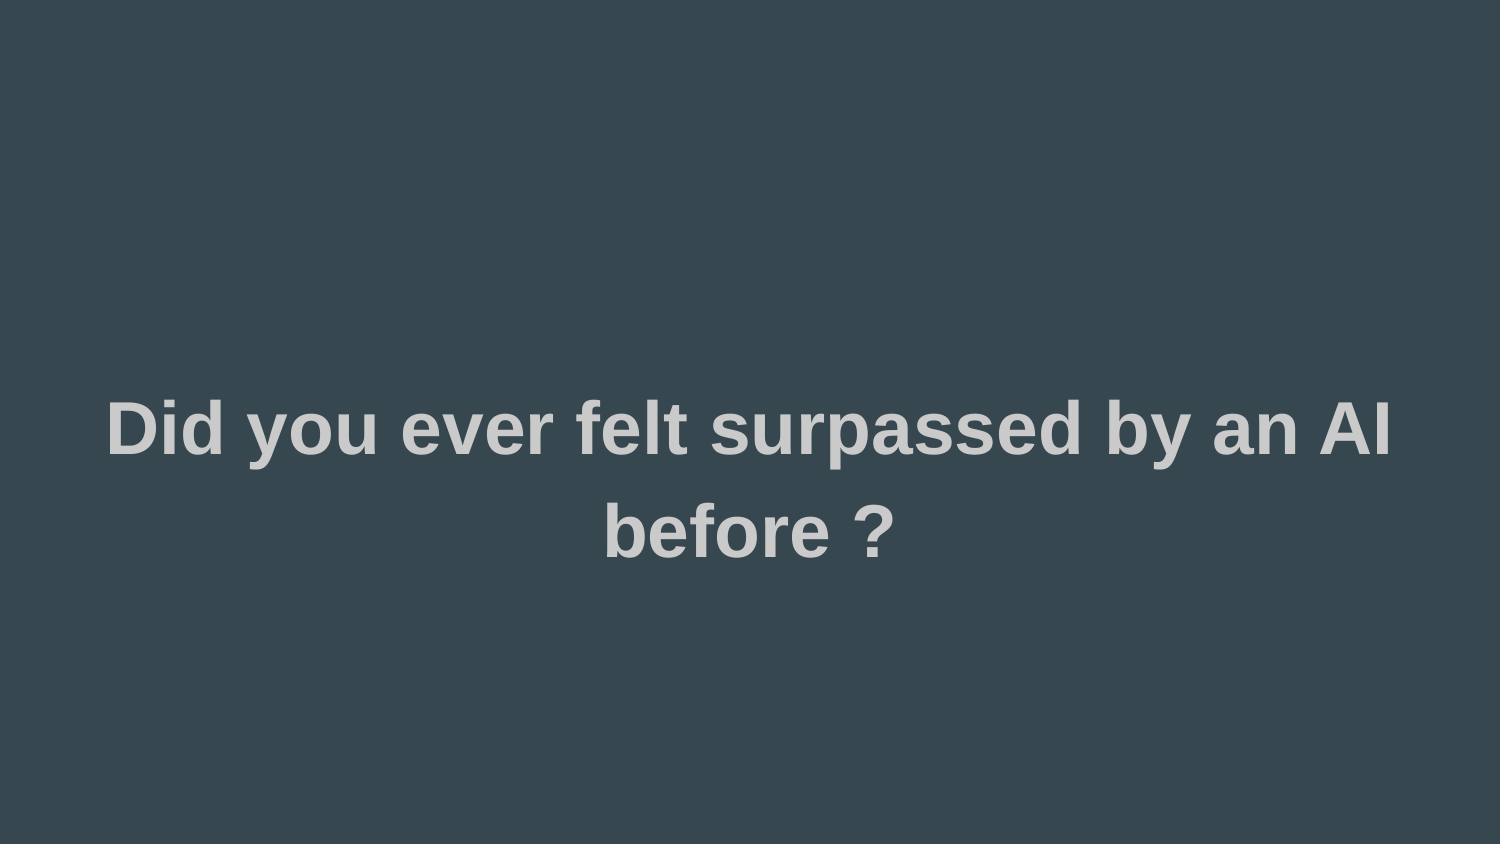

#
Did you ever felt surpassed by an AI before ?